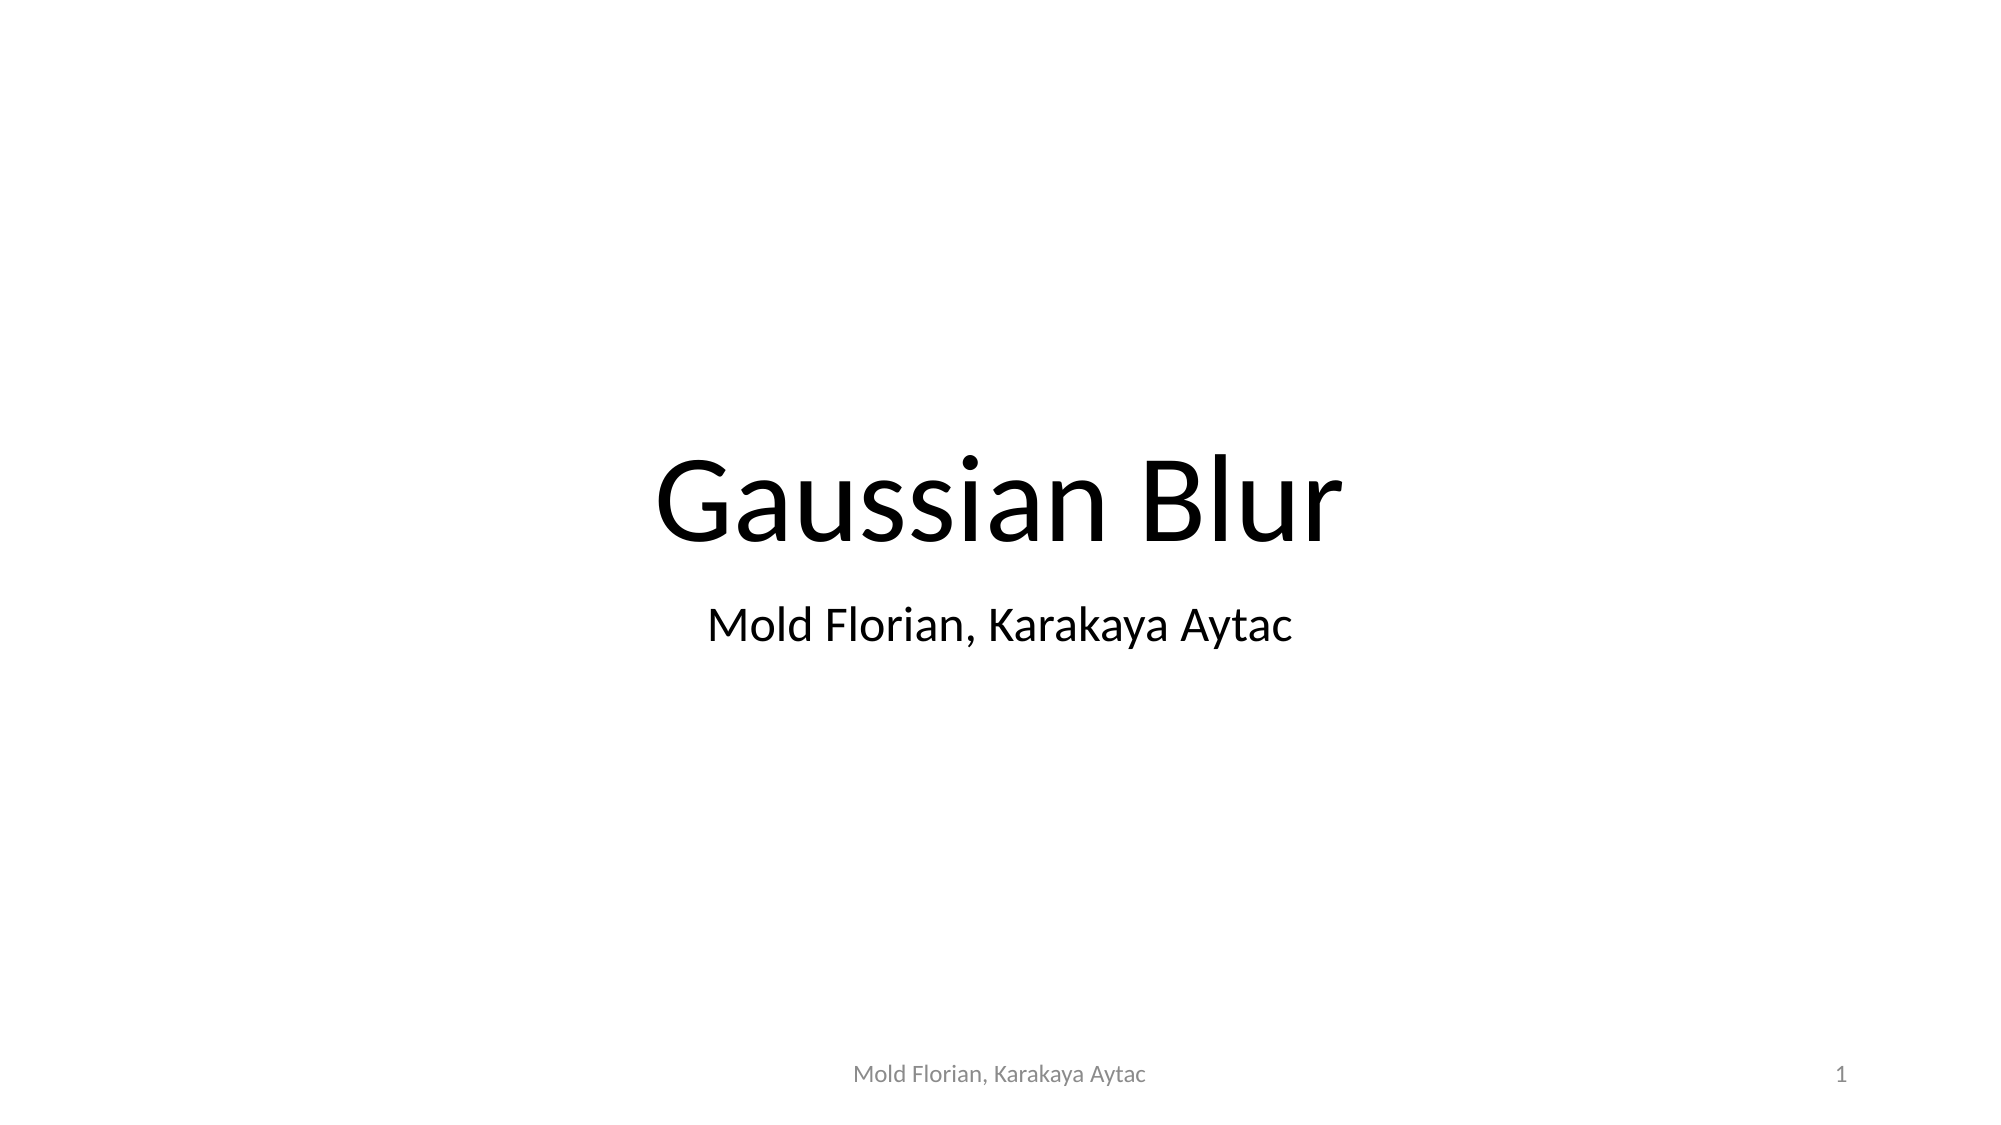

# Gaussian Blur
Mold Florian, Karakaya Aytac
Mold Florian, Karakaya Aytac
1